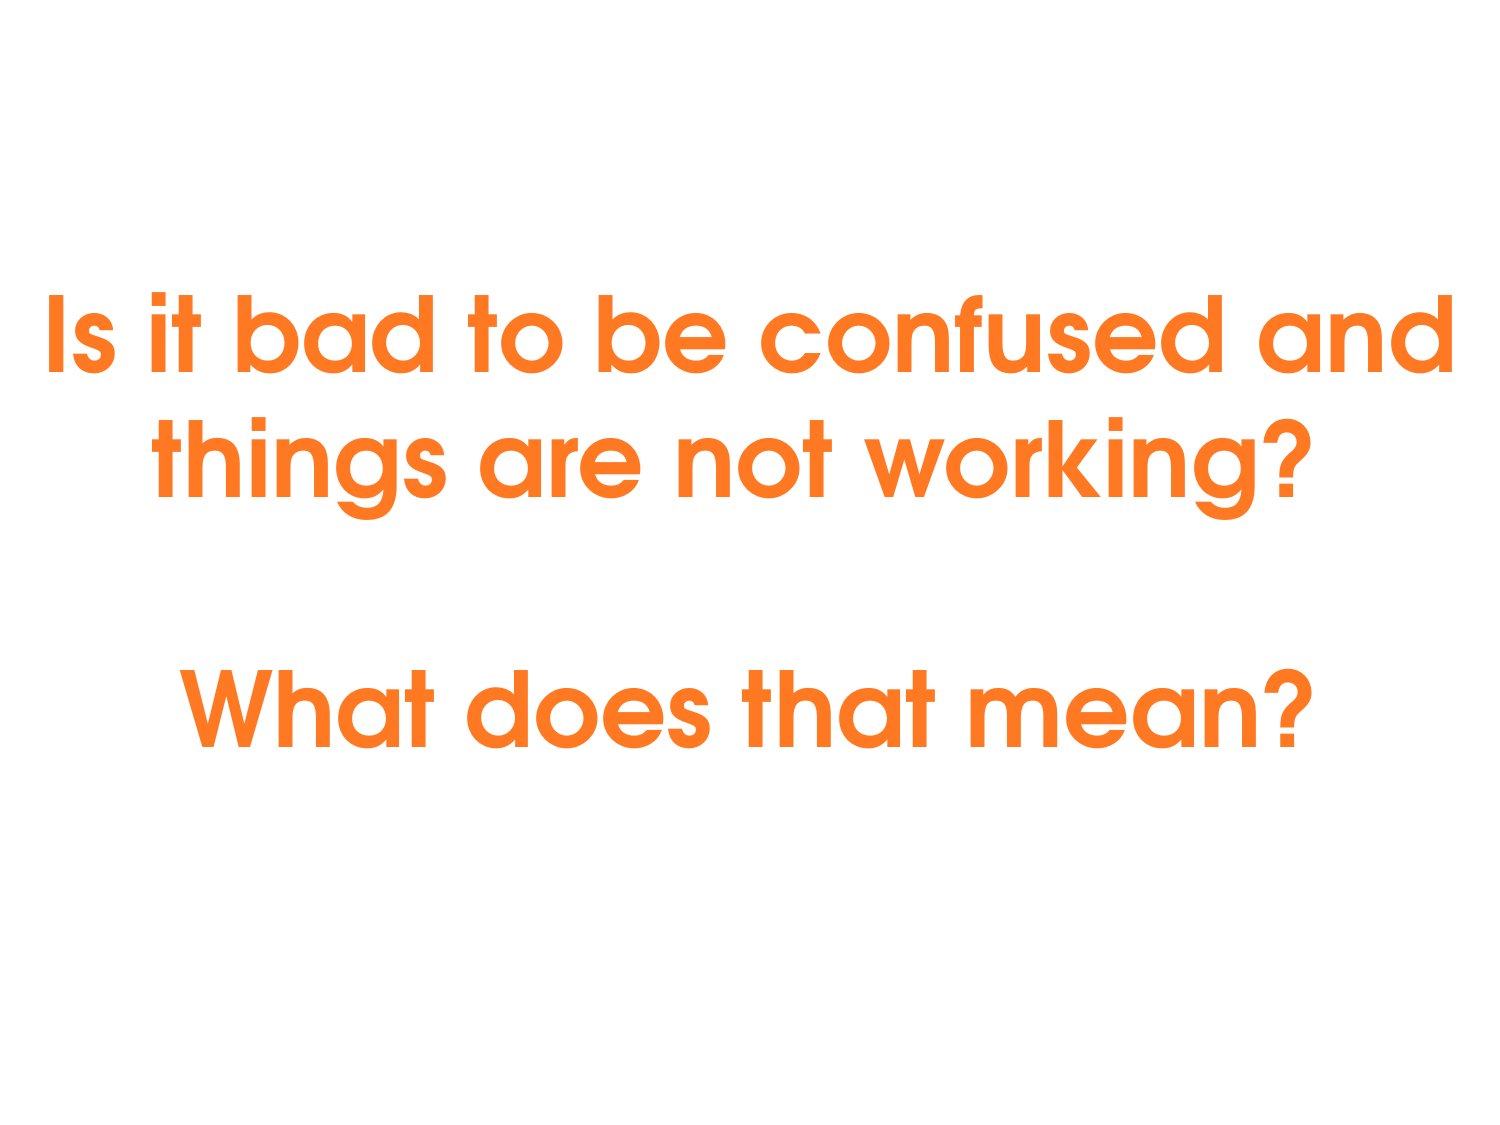

# Is it bad to be confused and things are not working? What does that mean?